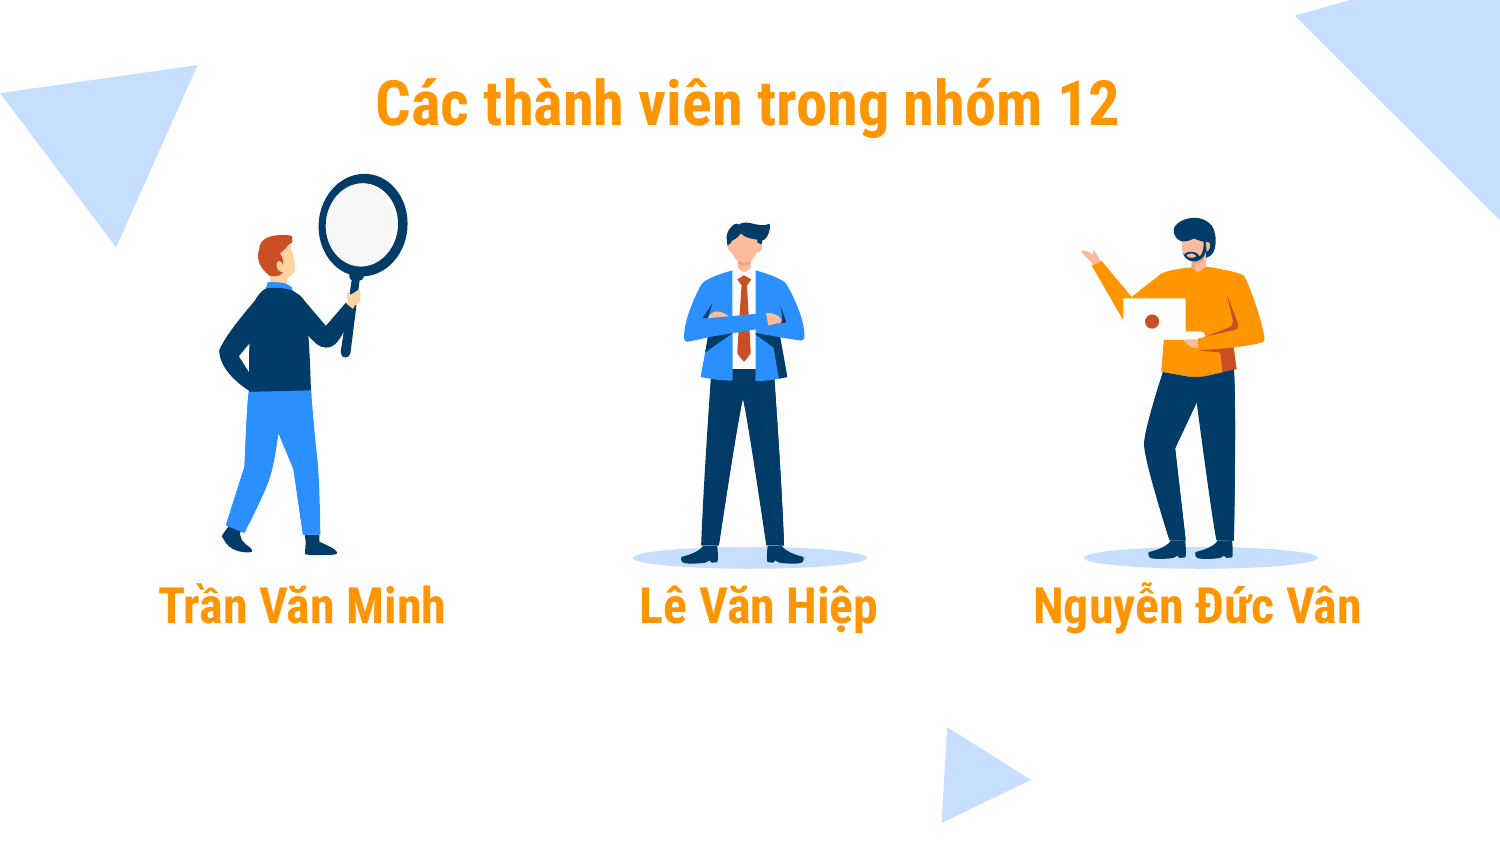

# Các thành viên trong nhóm 12

Trần Văn Minh
Lê Văn Hiệp
Nguyễn Đức Vân